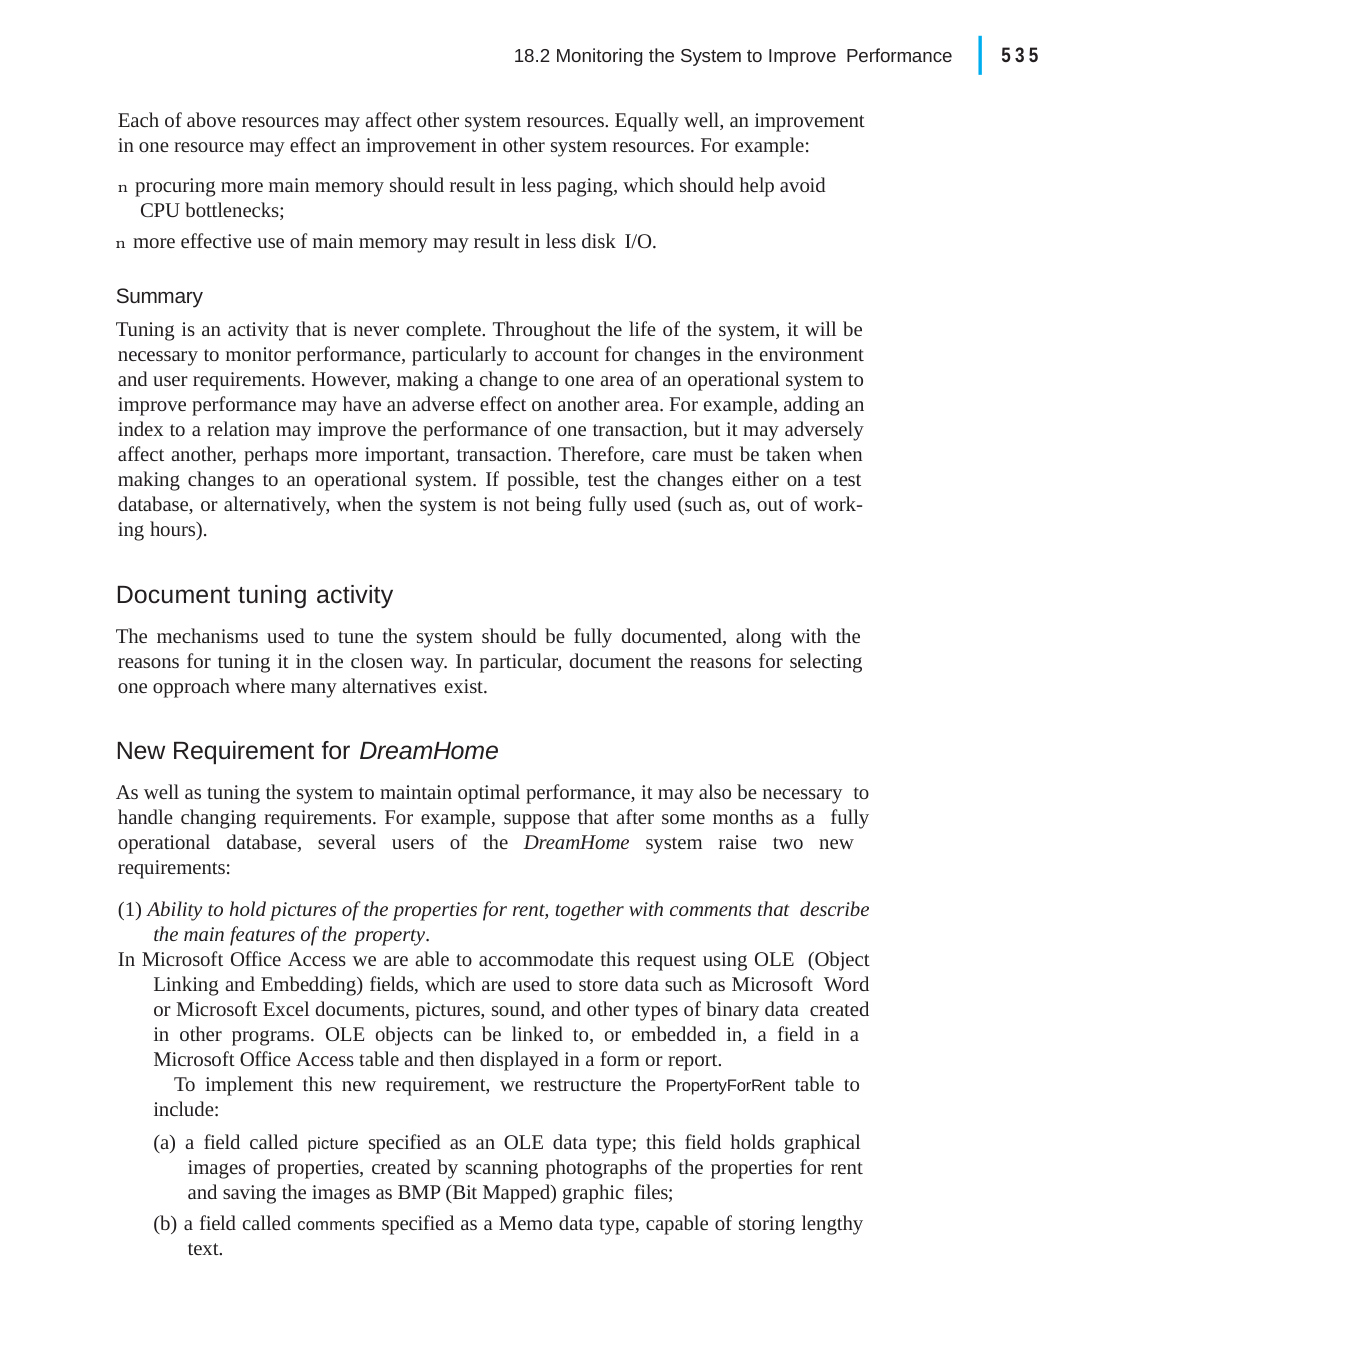

|
535
18.2 Monitoring the System to Improve Performance
Each of above resources may affect other system resources. Equally well, an improvement  in one resource may effect an improvement in other system resources. For example:
n procuring more main memory should result in less paging, which should help avoid  CPU bottlenecks;
n more effective use of main memory may result in less disk I/O.

Summary
Tuning is an activity that is never complete. Throughout the life of the system, it will be  necessary to monitor performance, particularly to account for changes in the environment  and user requirements. However, making a change to one area of an operational system to  improve performance may have an adverse effect on another area. For example, adding an  index to a relation may improve the performance of one transaction, but it may adversely  affect another, perhaps more important, transaction. Therefore, care must be taken when  making changes to an operational system. If possible, test the changes either on a test  database, or alternatively, when the system is not being fully used (such as, out of work-  ing hours).

Document tuning activity
The mechanisms used to tune the system should be fully documented, along with the  reasons for tuning it in the closen way. In particular, document the reasons for selecting  one opproach where many alternatives exist.

New Requirement for DreamHome
As well as tuning the system to maintain optimal performance, it may also be necessary  to handle changing requirements. For example, suppose that after some months as a  fully operational database, several users of the DreamHome system raise two new  requirements:
(1) Ability to hold pictures of the properties for rent, together with comments that  describe the main features of the property.
In Microsoft Office Access we are able to accommodate this request using OLE  (Object Linking and Embedding) fields, which are used to store data such as Microsoft  Word or Microsoft Excel documents, pictures, sound, and other types of binary data  created in other programs. OLE objects can be linked to, or embedded in, a field in a  Microsoft Office Access table and then displayed in a form or report.
To implement this new requirement, we restructure the PropertyForRent table to  include:
(a) a field called picture specified as an OLE data type; this field holds graphical  images of properties, created by scanning photographs of the properties for rent  and saving the images as BMP (Bit Mapped) graphic files;
(b) a field called comments specified as a Memo data type, capable of storing lengthy  text.